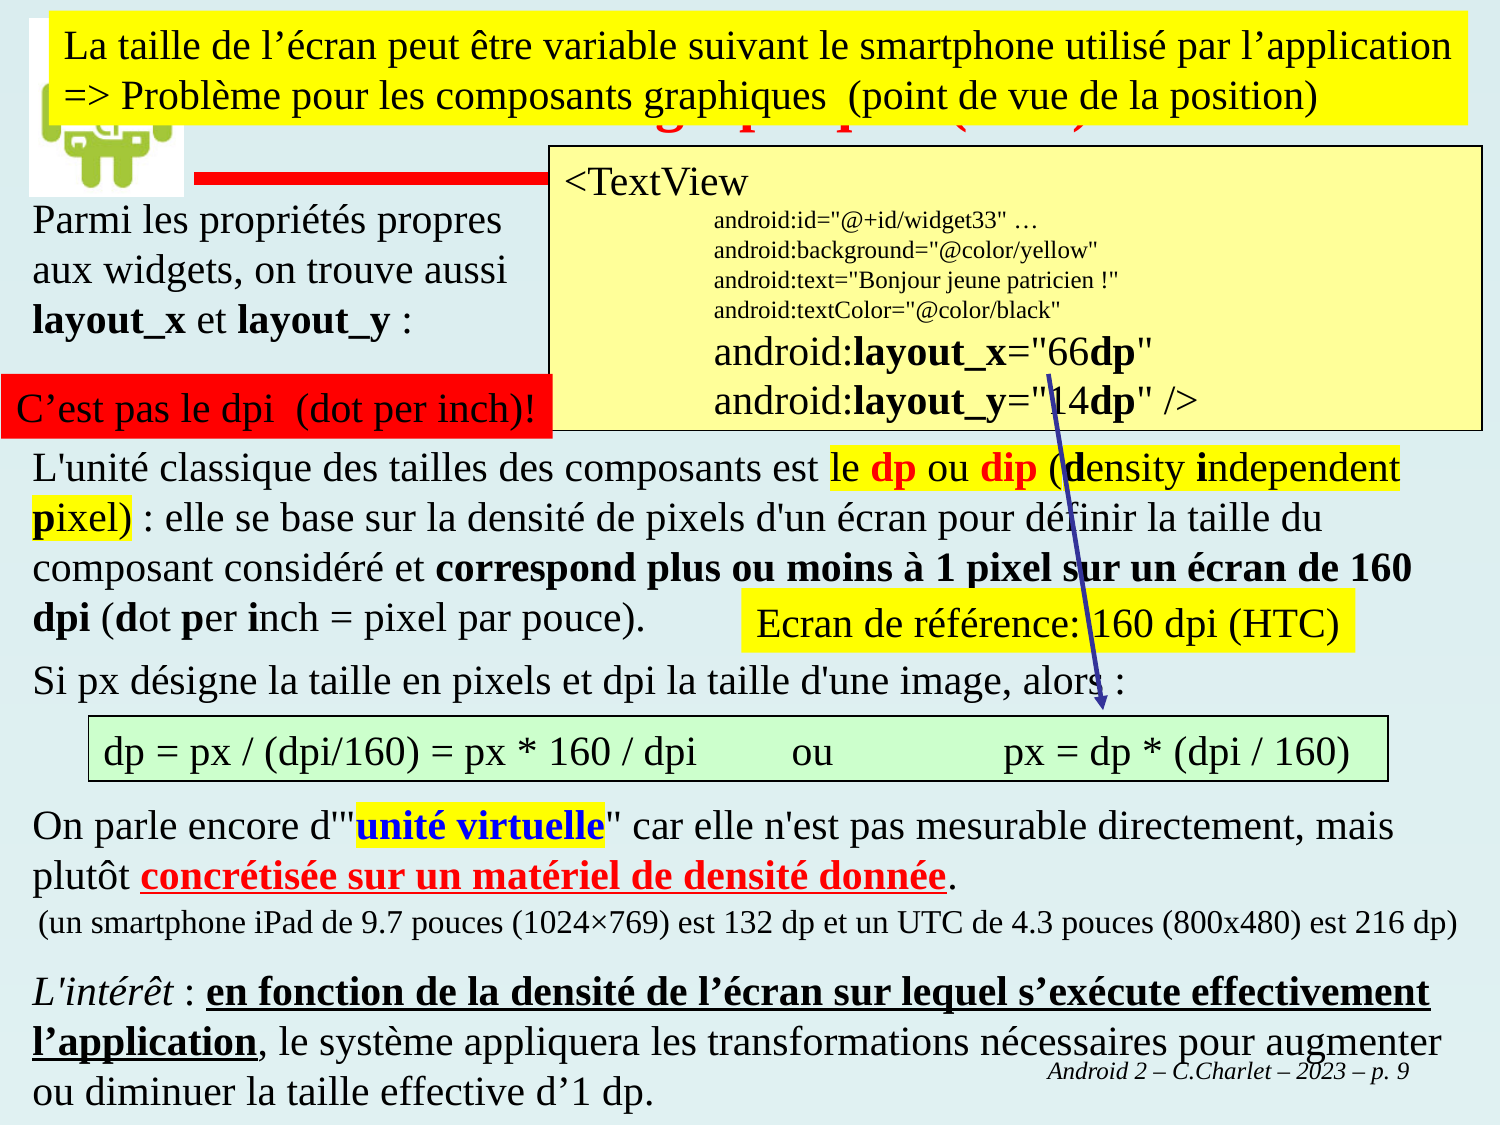

La taille de l’écran peut être variable suivant le smartphone utilisé par l’application
=> Problème pour les composants graphiques  (point de vue de la position)
12. Les interfaces graphiques (6/20)
<TextView
	android:id="@+id/widget33" …
	android:background="@color/yellow"
	android:text="Bonjour jeune patricien !"
	android:textColor="@color/black"
	android:layout_x="66dp"
	android:layout_y="14dp" />
Parmi les propriétés propres aux widgets, on trouve aussi layout_x et layout_y :
C’est pas le dpi  (dot per inch)!
L'unité classique des tailles des composants est le dp ou dip (density independent pixel) : elle se base sur la densité de pixels d'un écran pour définir la taille du composant considéré et correspond plus ou moins à 1 pixel sur un écran de 160 dpi (dot per inch = pixel par pouce).
Si px désigne la taille en pixels et dpi la taille d'une image, alors :
Ecran de référence: 160 dpi (HTC)
dp = px / (dpi/160) = px * 160 / dpi         ou 		px = dp * (dpi / 160)
On parle encore d'"unité virtuelle" car elle n'est pas mesurable directement, mais plutôt concrétisée sur un matériel de densité donnée.

L'intérêt : en fonction de la densité de l’écran sur lequel s’exécute effectivement l’application, le système appliquera les transformations nécessaires pour augmenter ou diminuer la taille effective d’1 dp.
(un smartphone iPad de 9.7 pouces (1024×769) est 132 dp et un UTC de 4.3 pouces (800x480) est 216 dp)
 Android 2 – C.Charlet – 2023 – p. 9